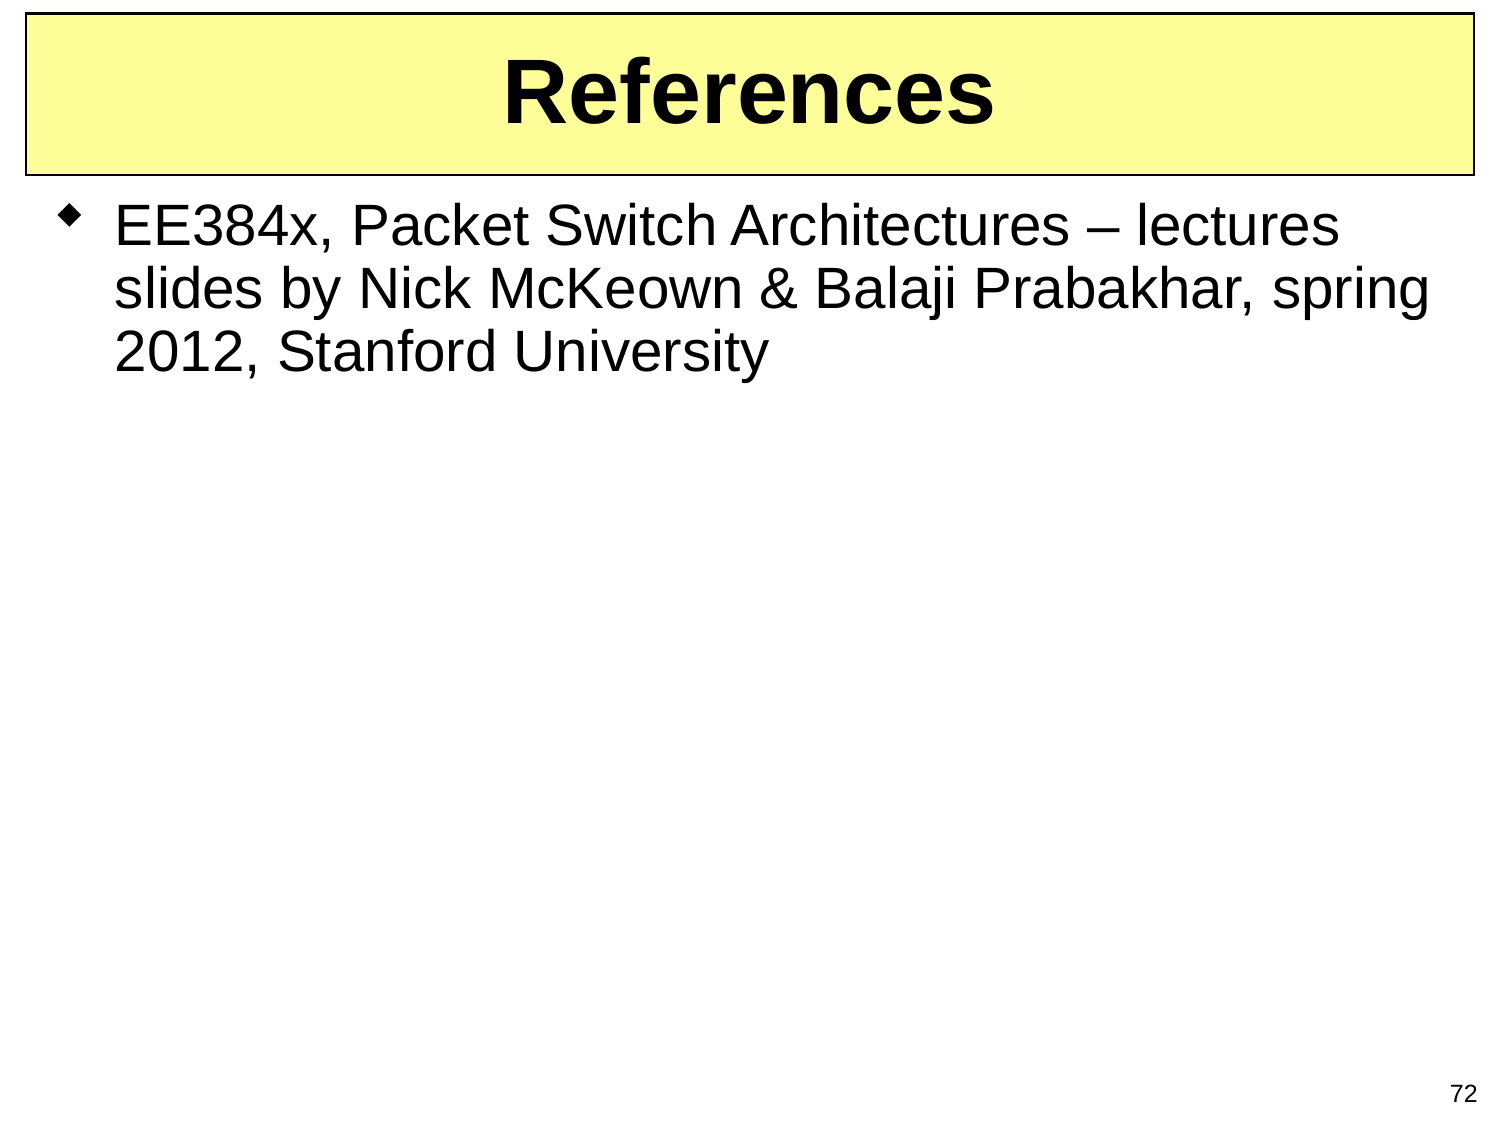

# References
EE384x, Packet Switch Architectures – lectures slides by Nick McKeown & Balaji Prabakhar, spring 2012, Stanford University